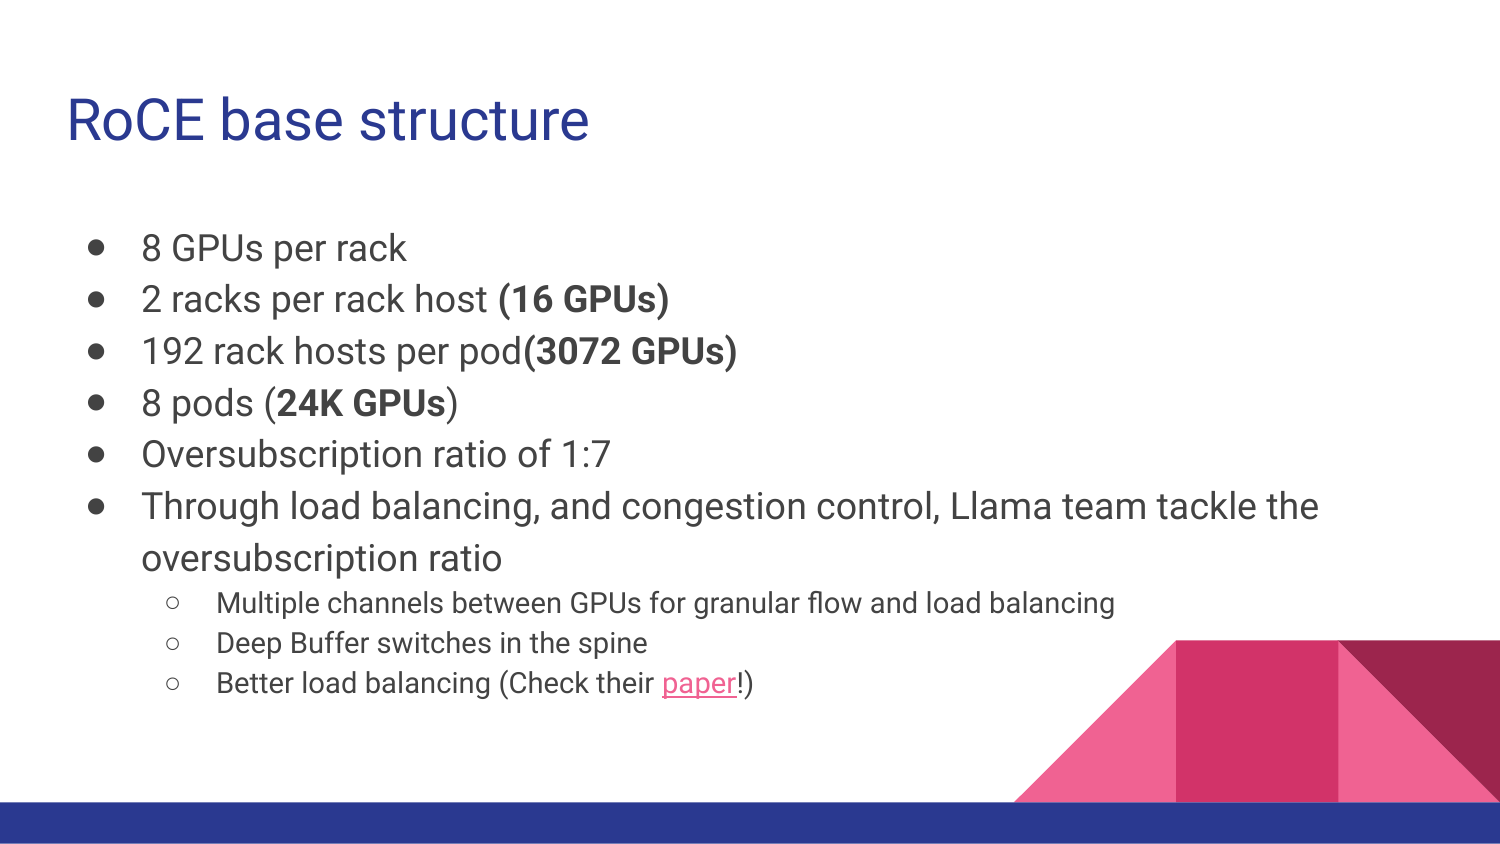

# RoCE base structure
8 GPUs per rack
2 racks per rack host (16 GPUs)
192 rack hosts per pod(3072 GPUs)
8 pods (24K GPUs)
Oversubscription ratio of 1:7
Through load balancing, and congestion control, Llama team tackle the oversubscription ratio
Multiple channels between GPUs for granular flow and load balancing
Deep Buffer switches in the spine
Better load balancing (Check their paper!)